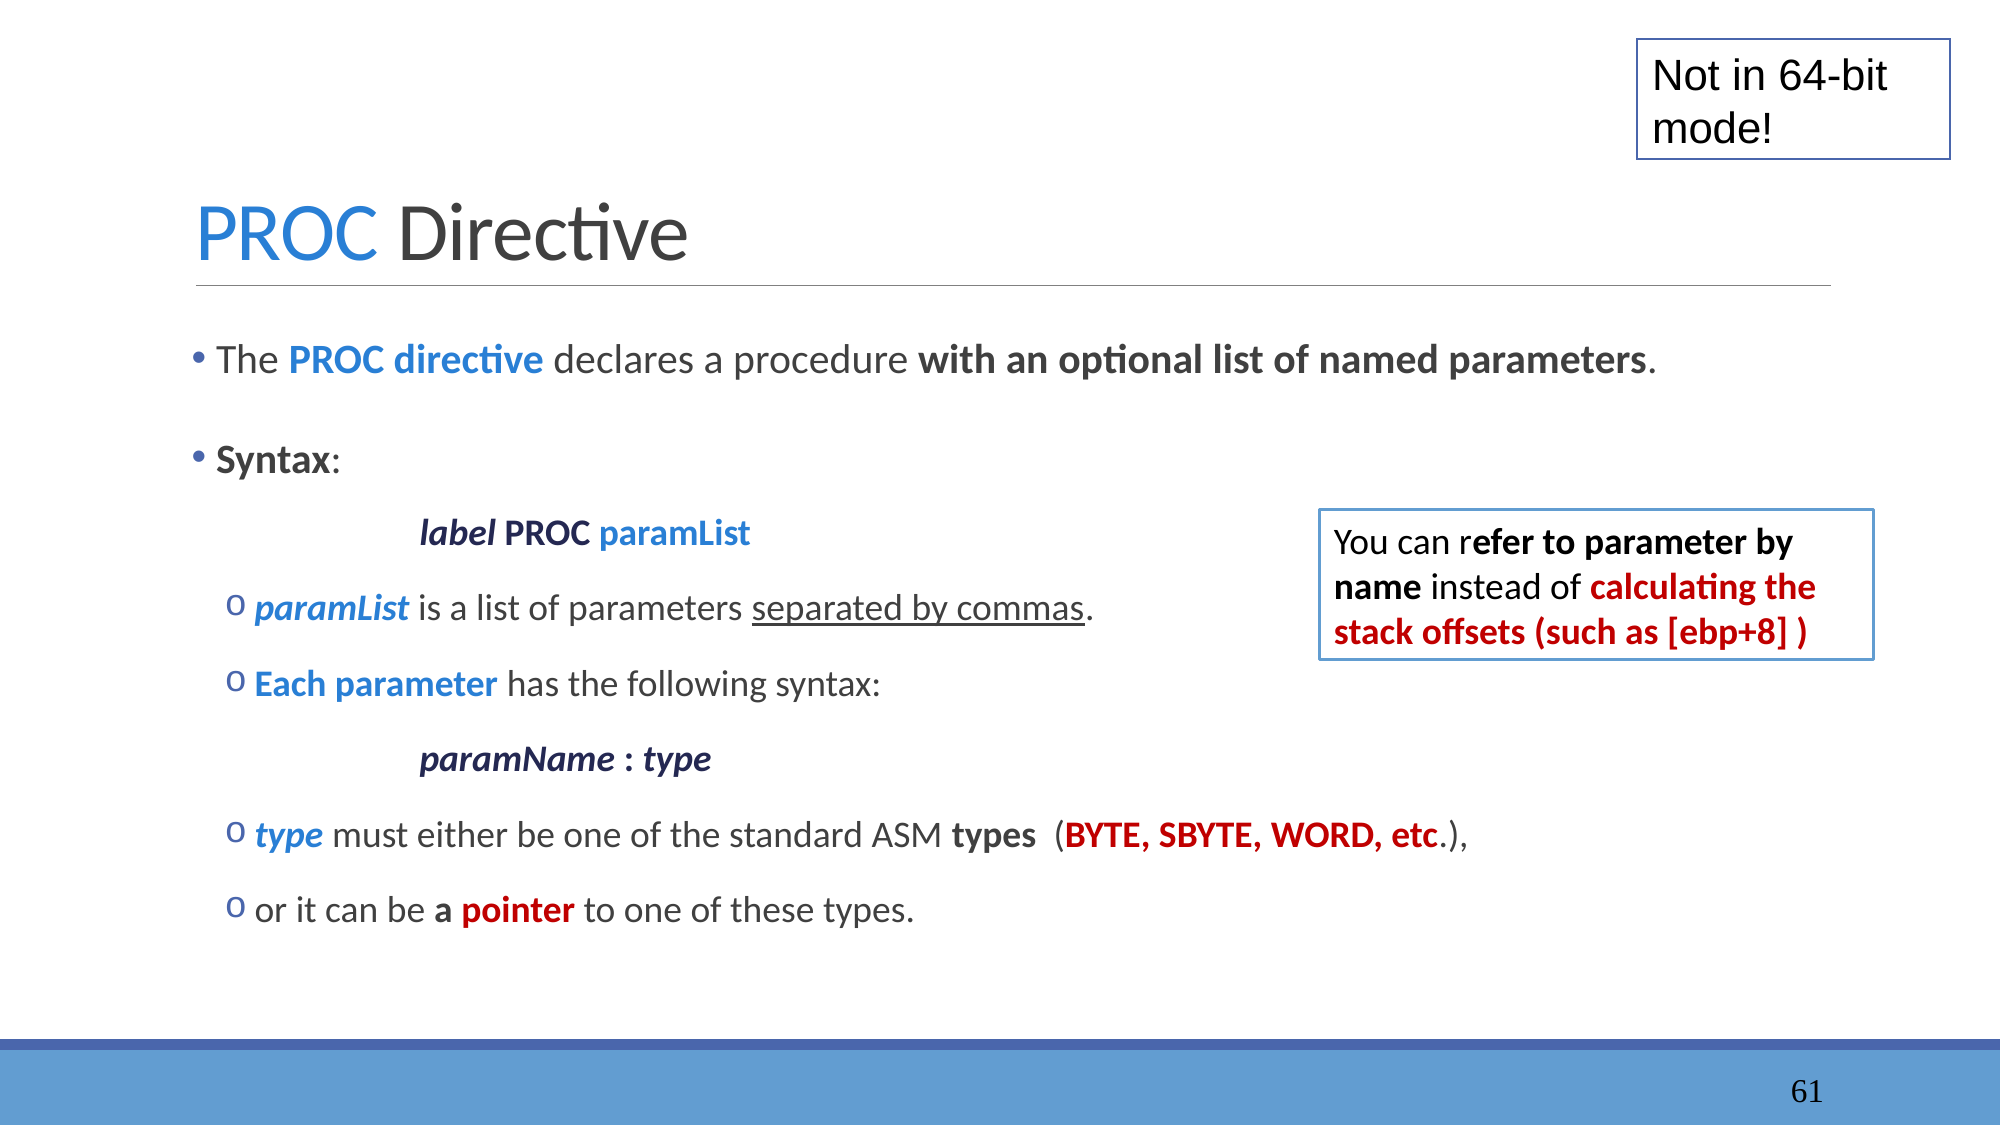

Not in 64-bit mode!
# PROC Directive
 The PROC directive declares a procedure with an optional list of named parameters.
 Syntax:
               label PROC paramList
paramList is a list of parameters separated by commas.
Each parameter has the following syntax:
               paramName : type
type must either be one of the standard ASM types  (BYTE, SBYTE, WORD, etc.),
or it can be a pointer to one of these types.
You can refer to parameter by name instead of calculating the stack offsets (such as [ebp+8] )
61